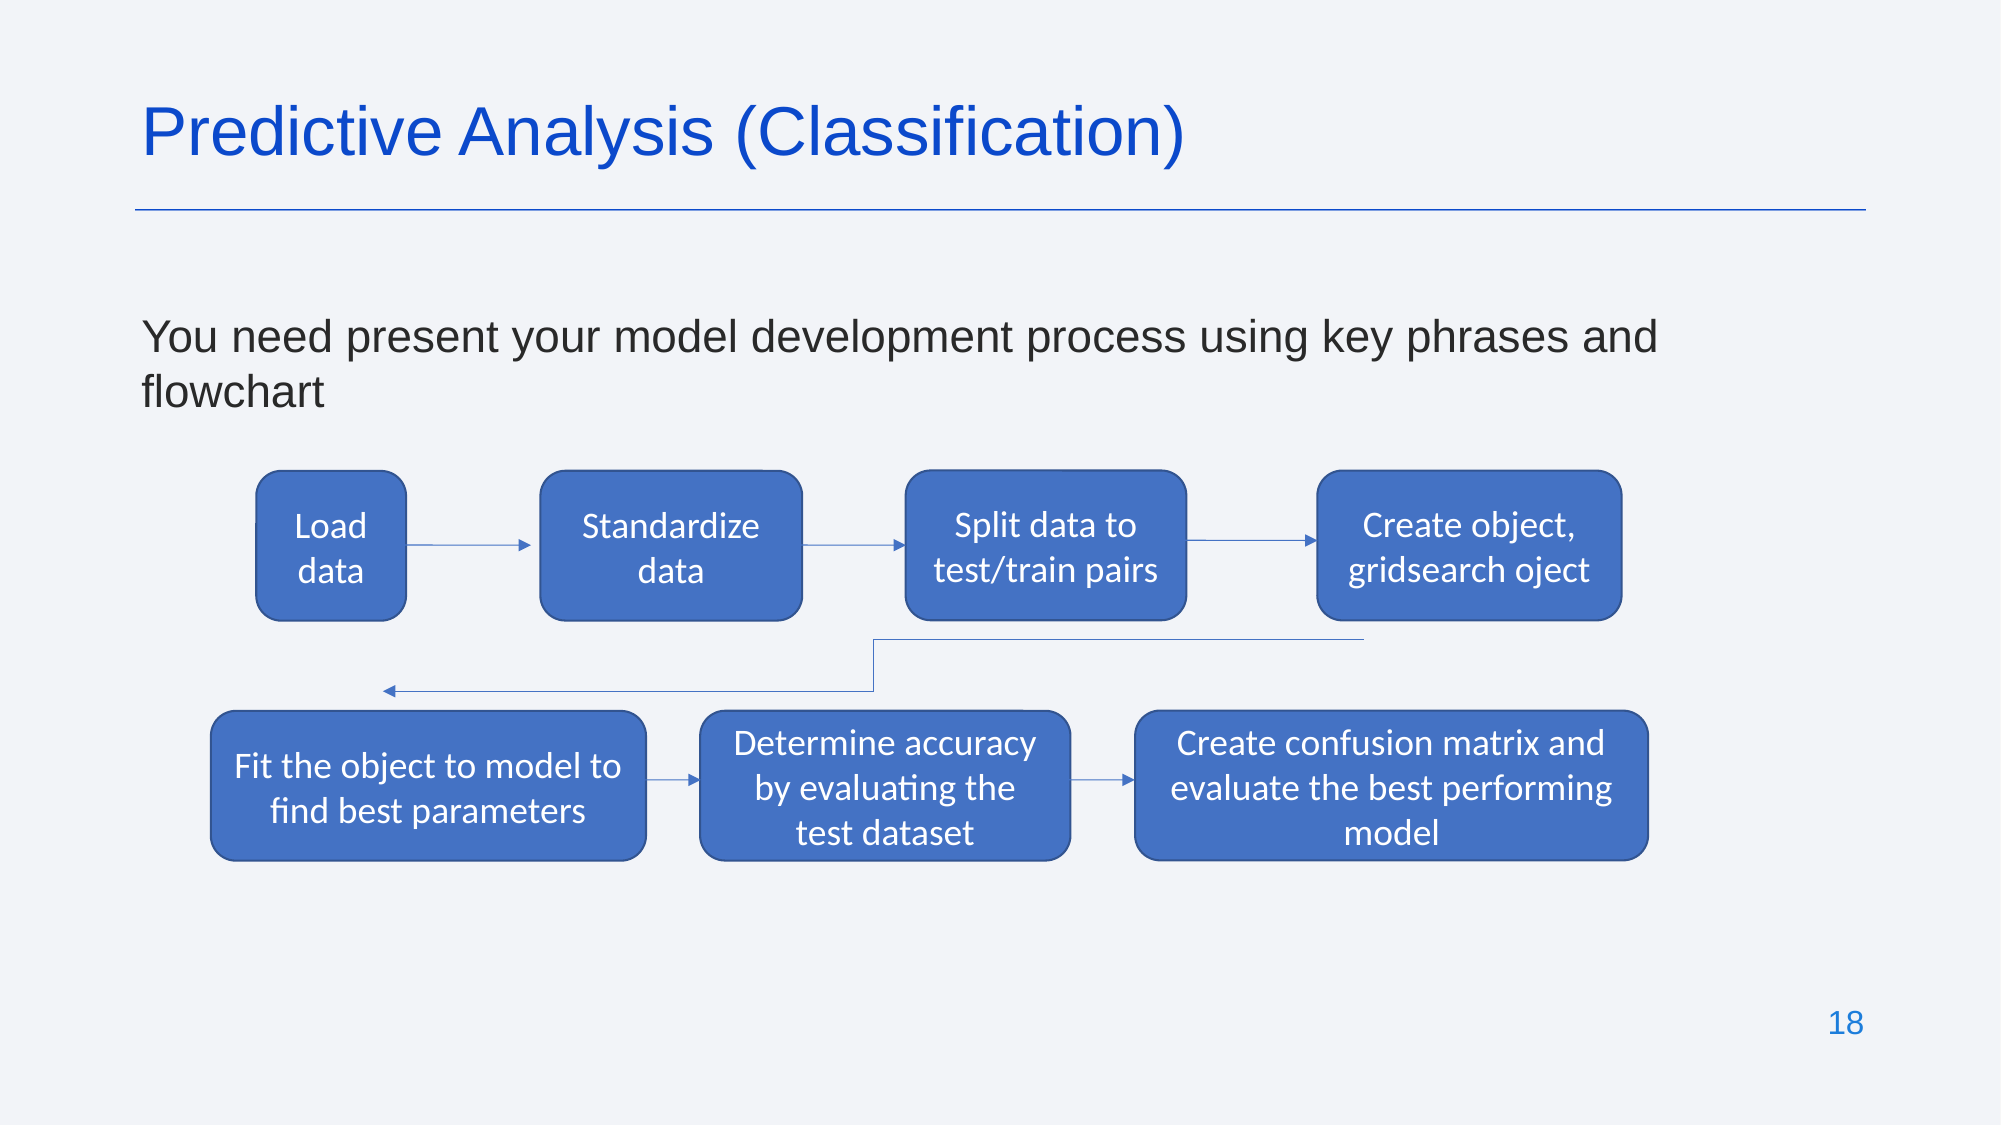

Predictive Analysis (Classification)
You need present your model development process using key phrases and flowchart

Split data to test/train pairs
Create object, gridsearch oject
Standardize data
Load data
Create confusion matrix and evaluate the best performing model
Determine accuracy by evaluating the test dataset
Fit the object to model to find best parameters
18